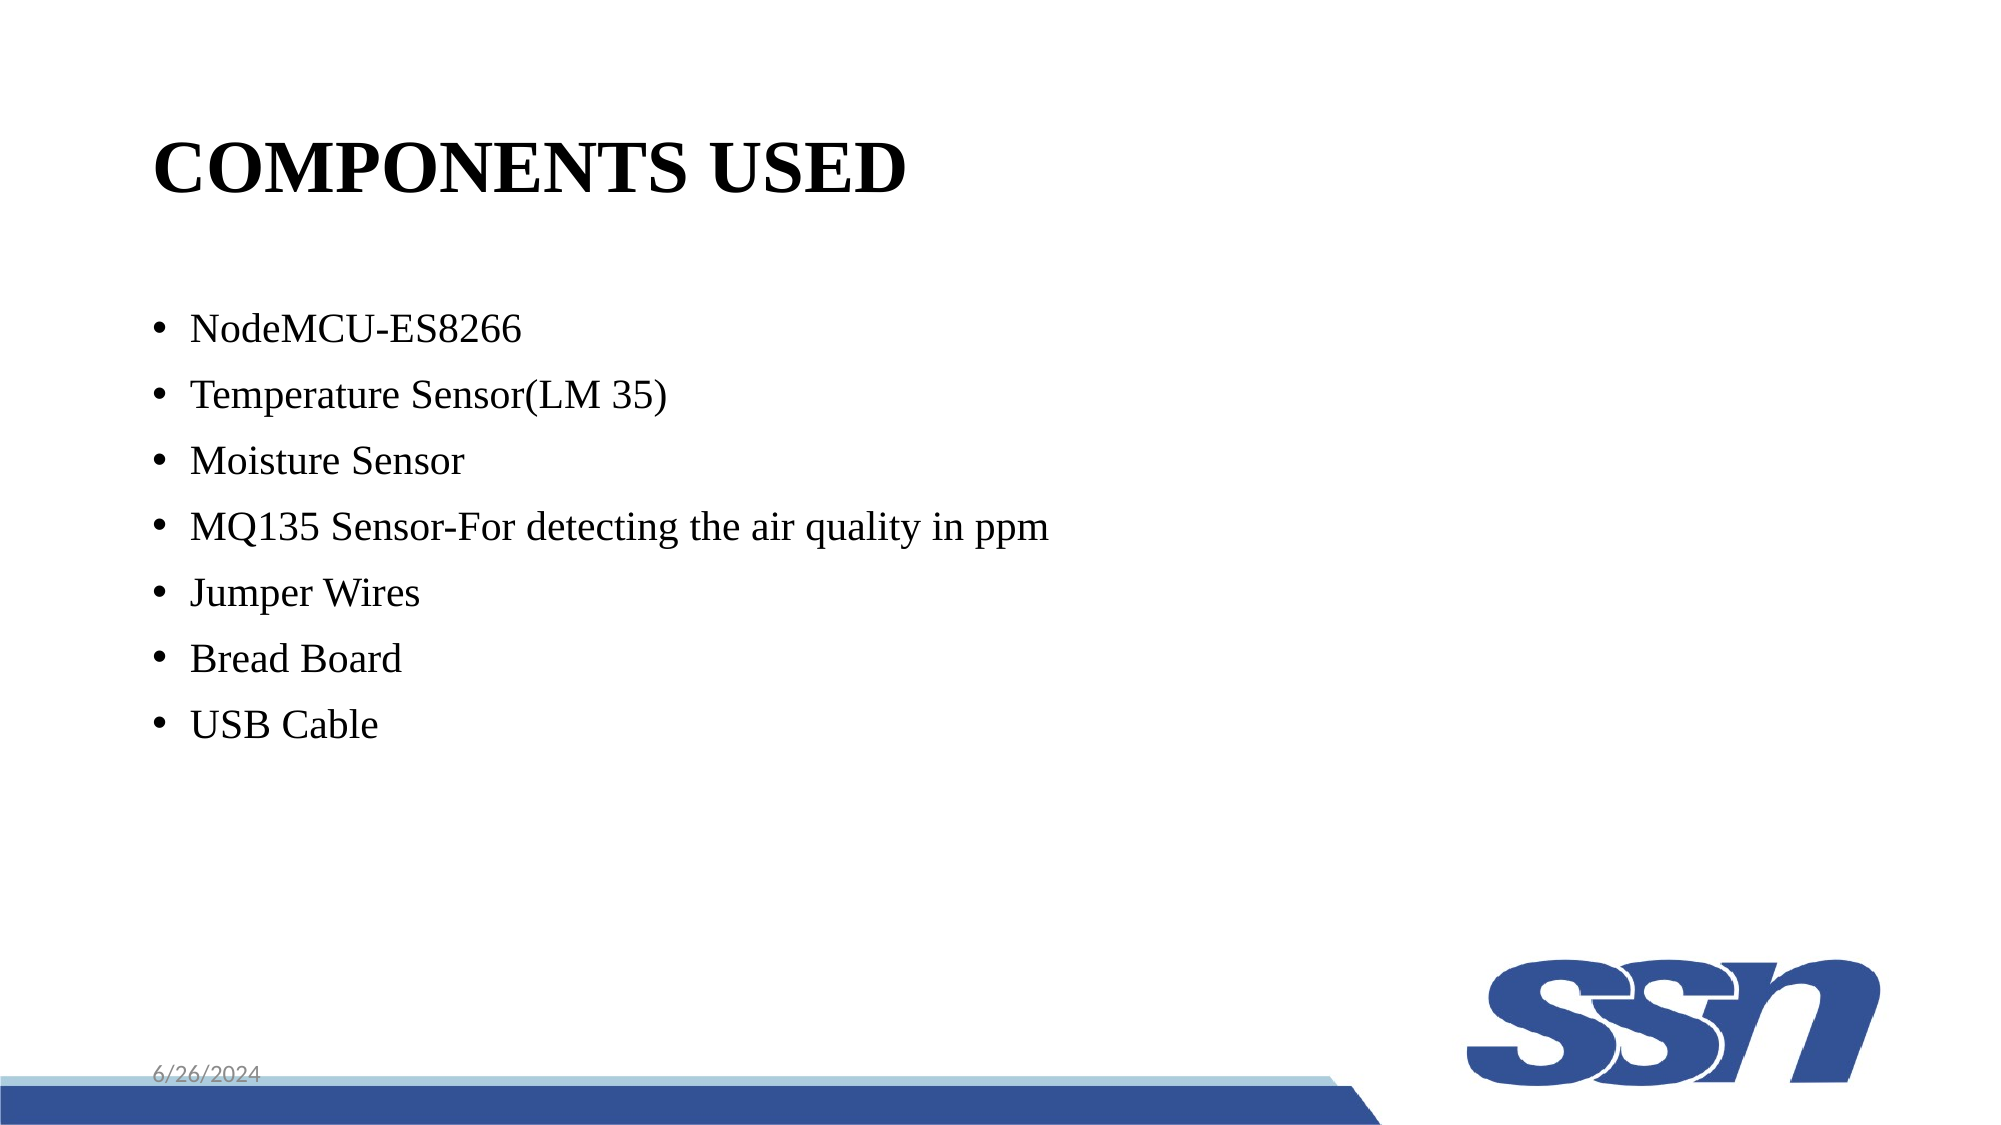

# COMPONENTS USED
NodeMCU-ES8266
Temperature Sensor(LM 35)
Moisture Sensor
MQ135 Sensor-For detecting the air quality in ppm
Jumper Wires
Bread Board
USB Cable
6/26/2024